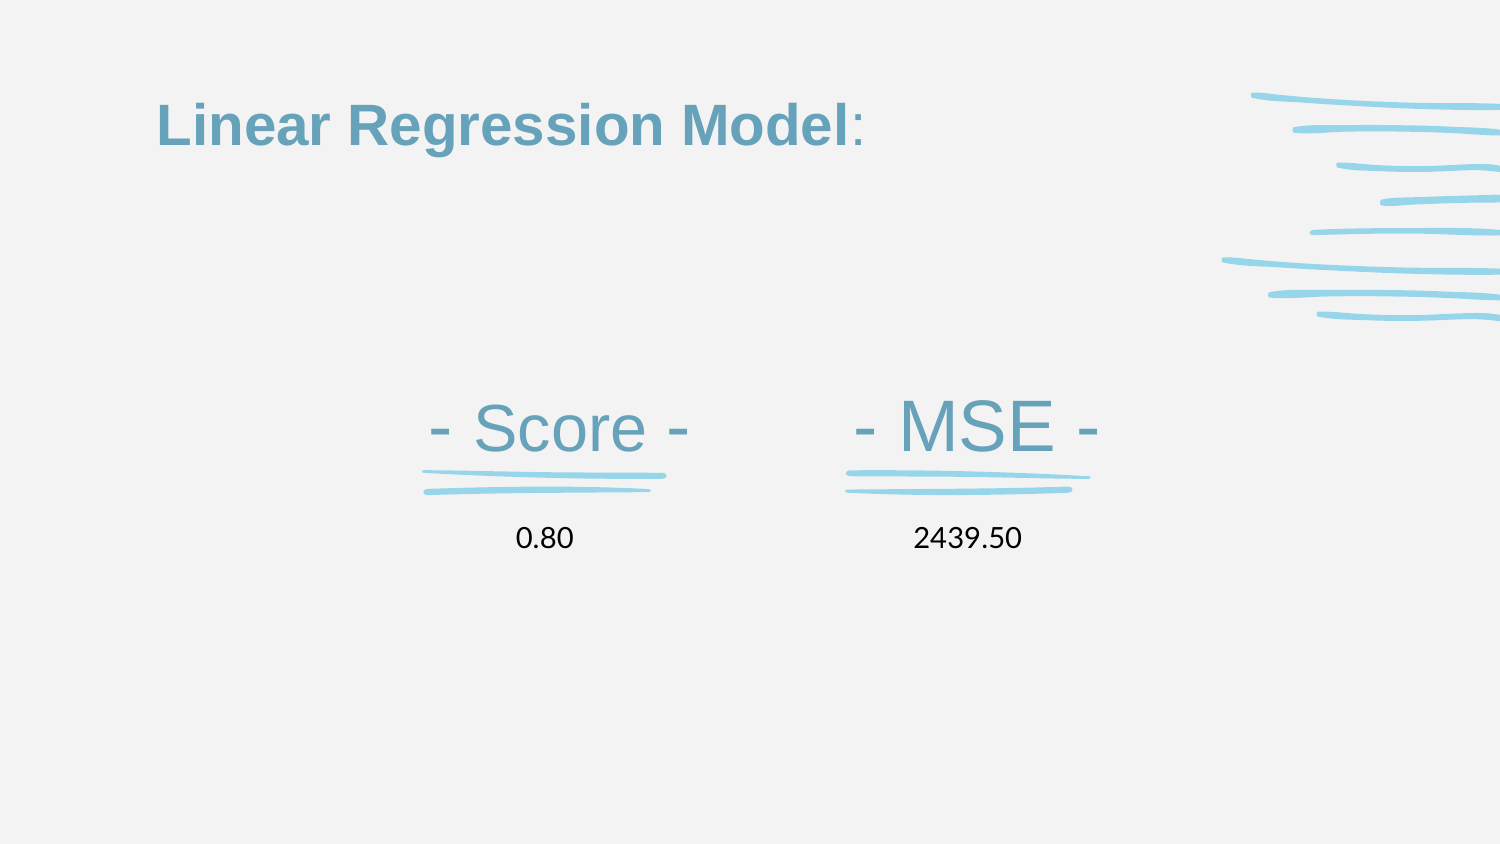

Linear Regression Model:
# - Score -
- MSE -

2439.50
0.80